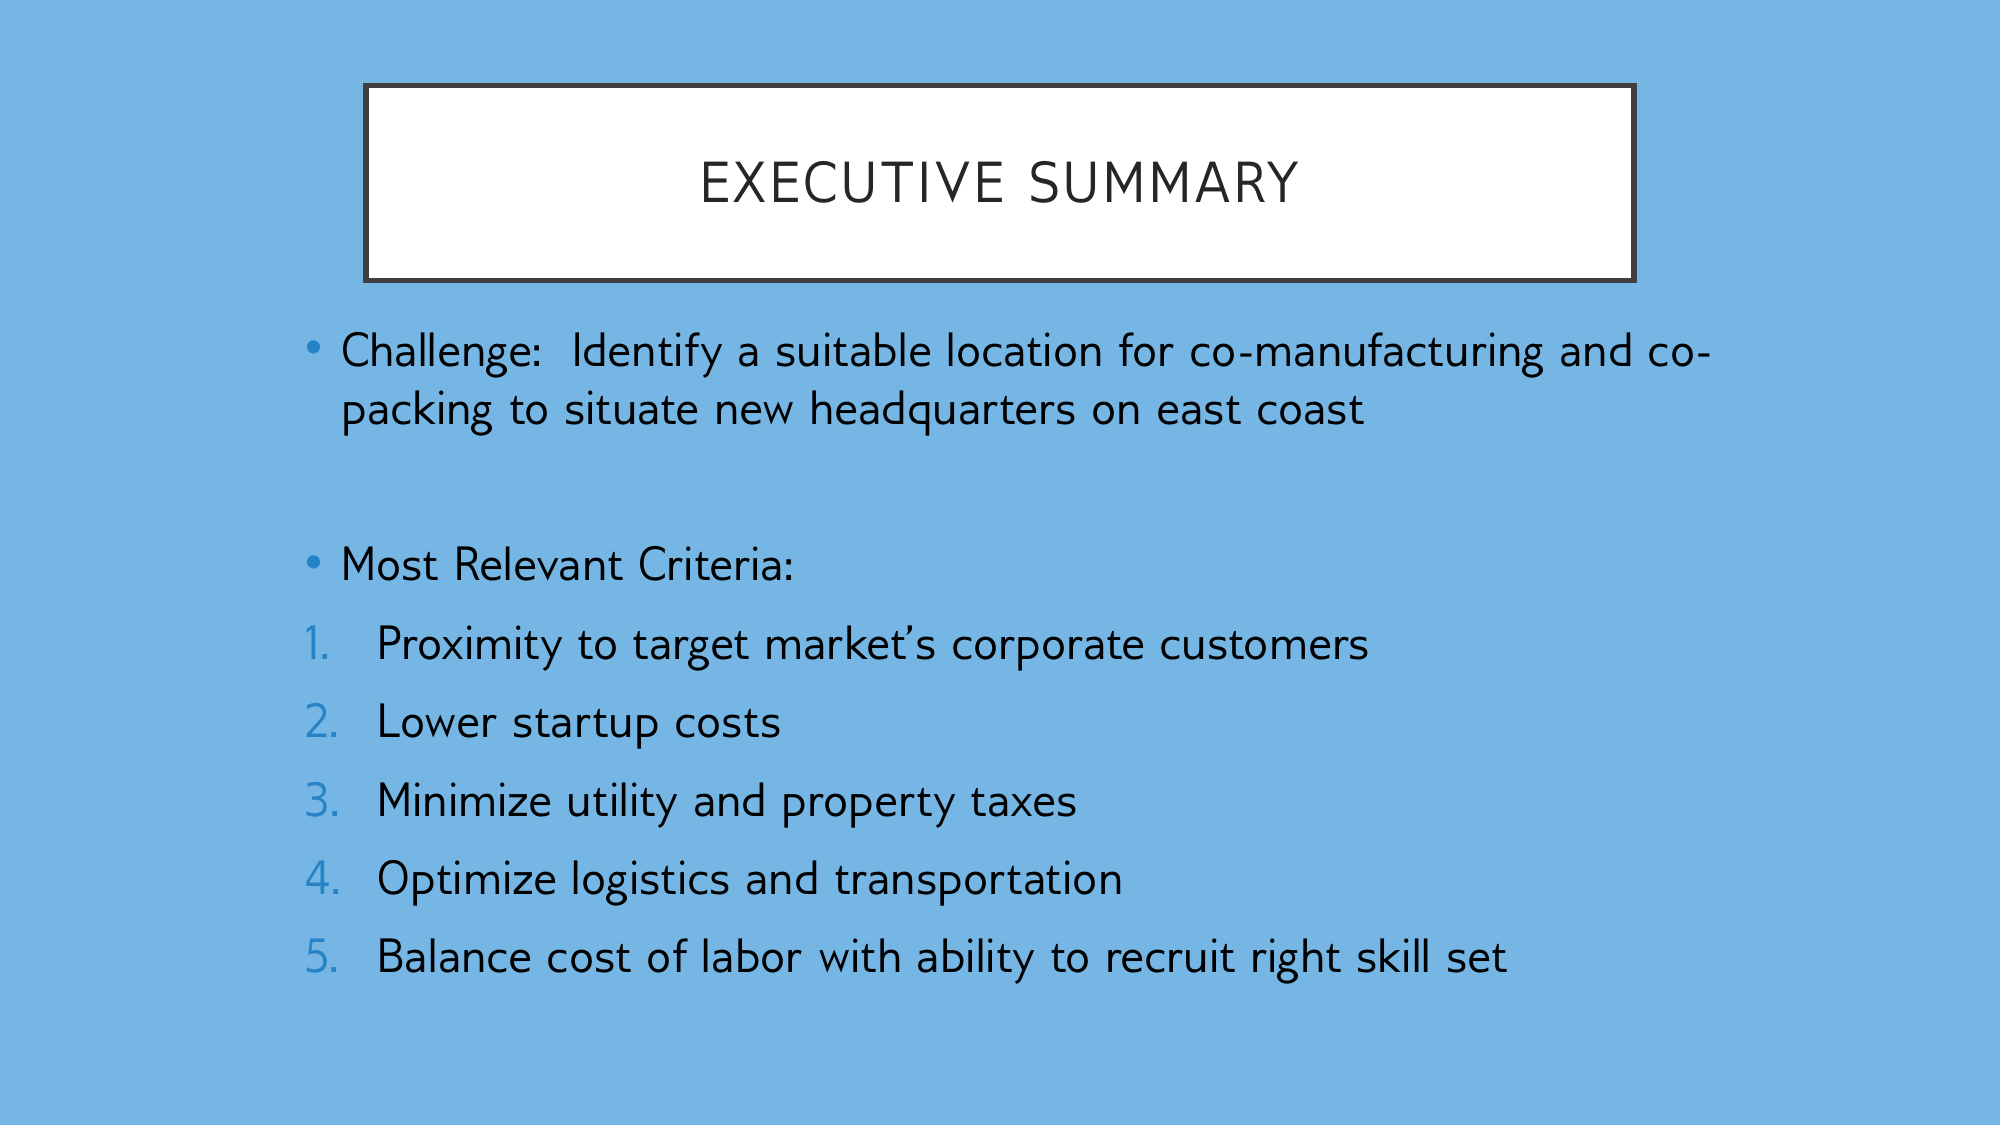

# Executive SUMMARY
Challenge:  Identify a suitable location for co-manufacturing and co-packing to situate new headquarters on east coast

Most Relevant Criteria:
Proximity to target market’s corporate customers
Lower startup costs
Minimize utility and property taxes
Optimize logistics and transportation
Balance cost of labor with ability to recruit right skill set